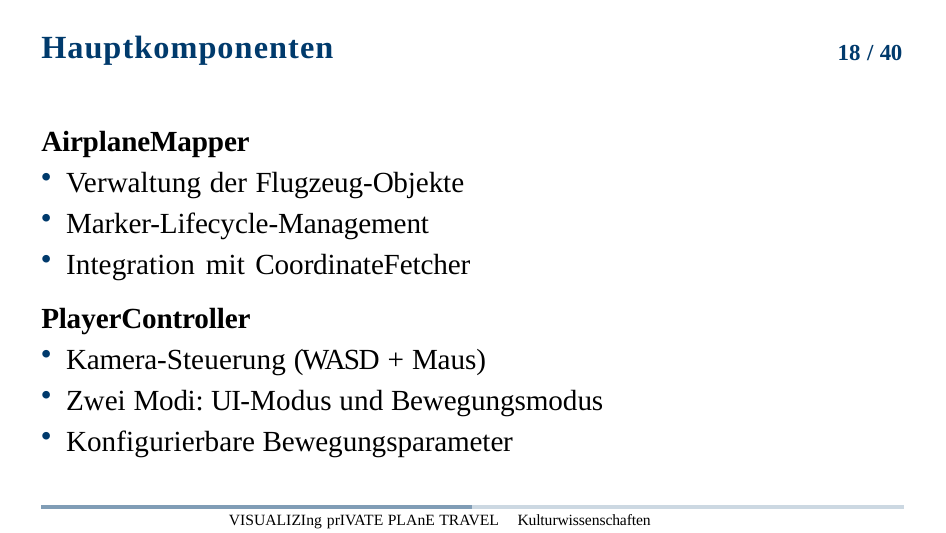

# Hauptkomponenten
18 / 40
AirplaneMapper
Verwaltung der Flugzeug-Objekte
Marker-Lifecycle-Management
Integration mit CoordinateFetcher
PlayerController
Kamera-Steuerung (WASD + Maus)
Zwei Modi: UI-Modus und Bewegungsmodus
Konfigurierbare Bewegungsparameter

Visualizing private plane travel  Kulturwissenschaften